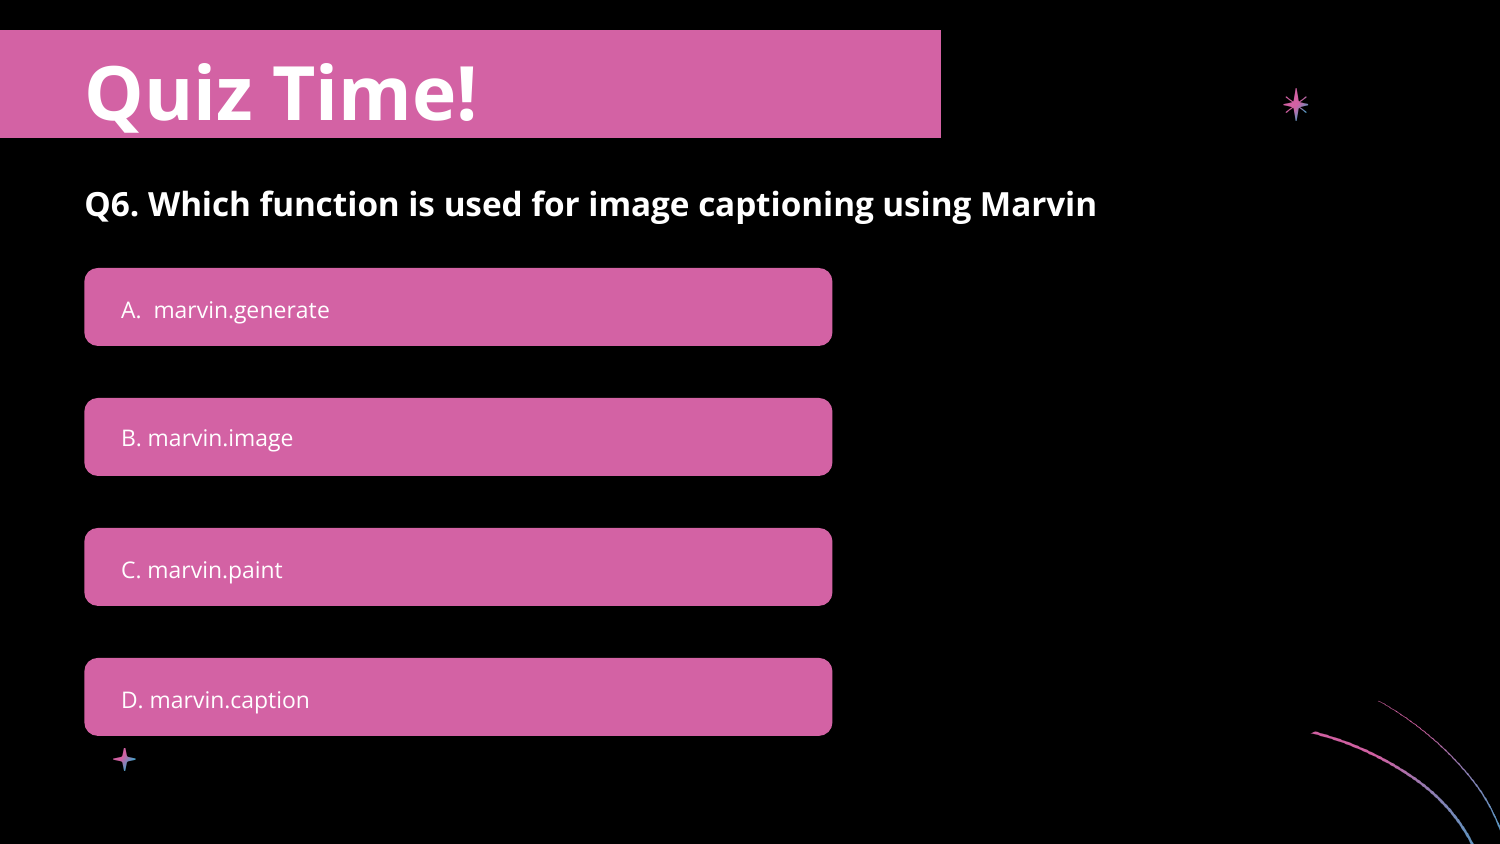

Quiz Time!

Q6. Which function is used for image captioning using Marvin

A.  marvin.generate
B. marvin.image

C. marvin.paint

D. marvin.caption